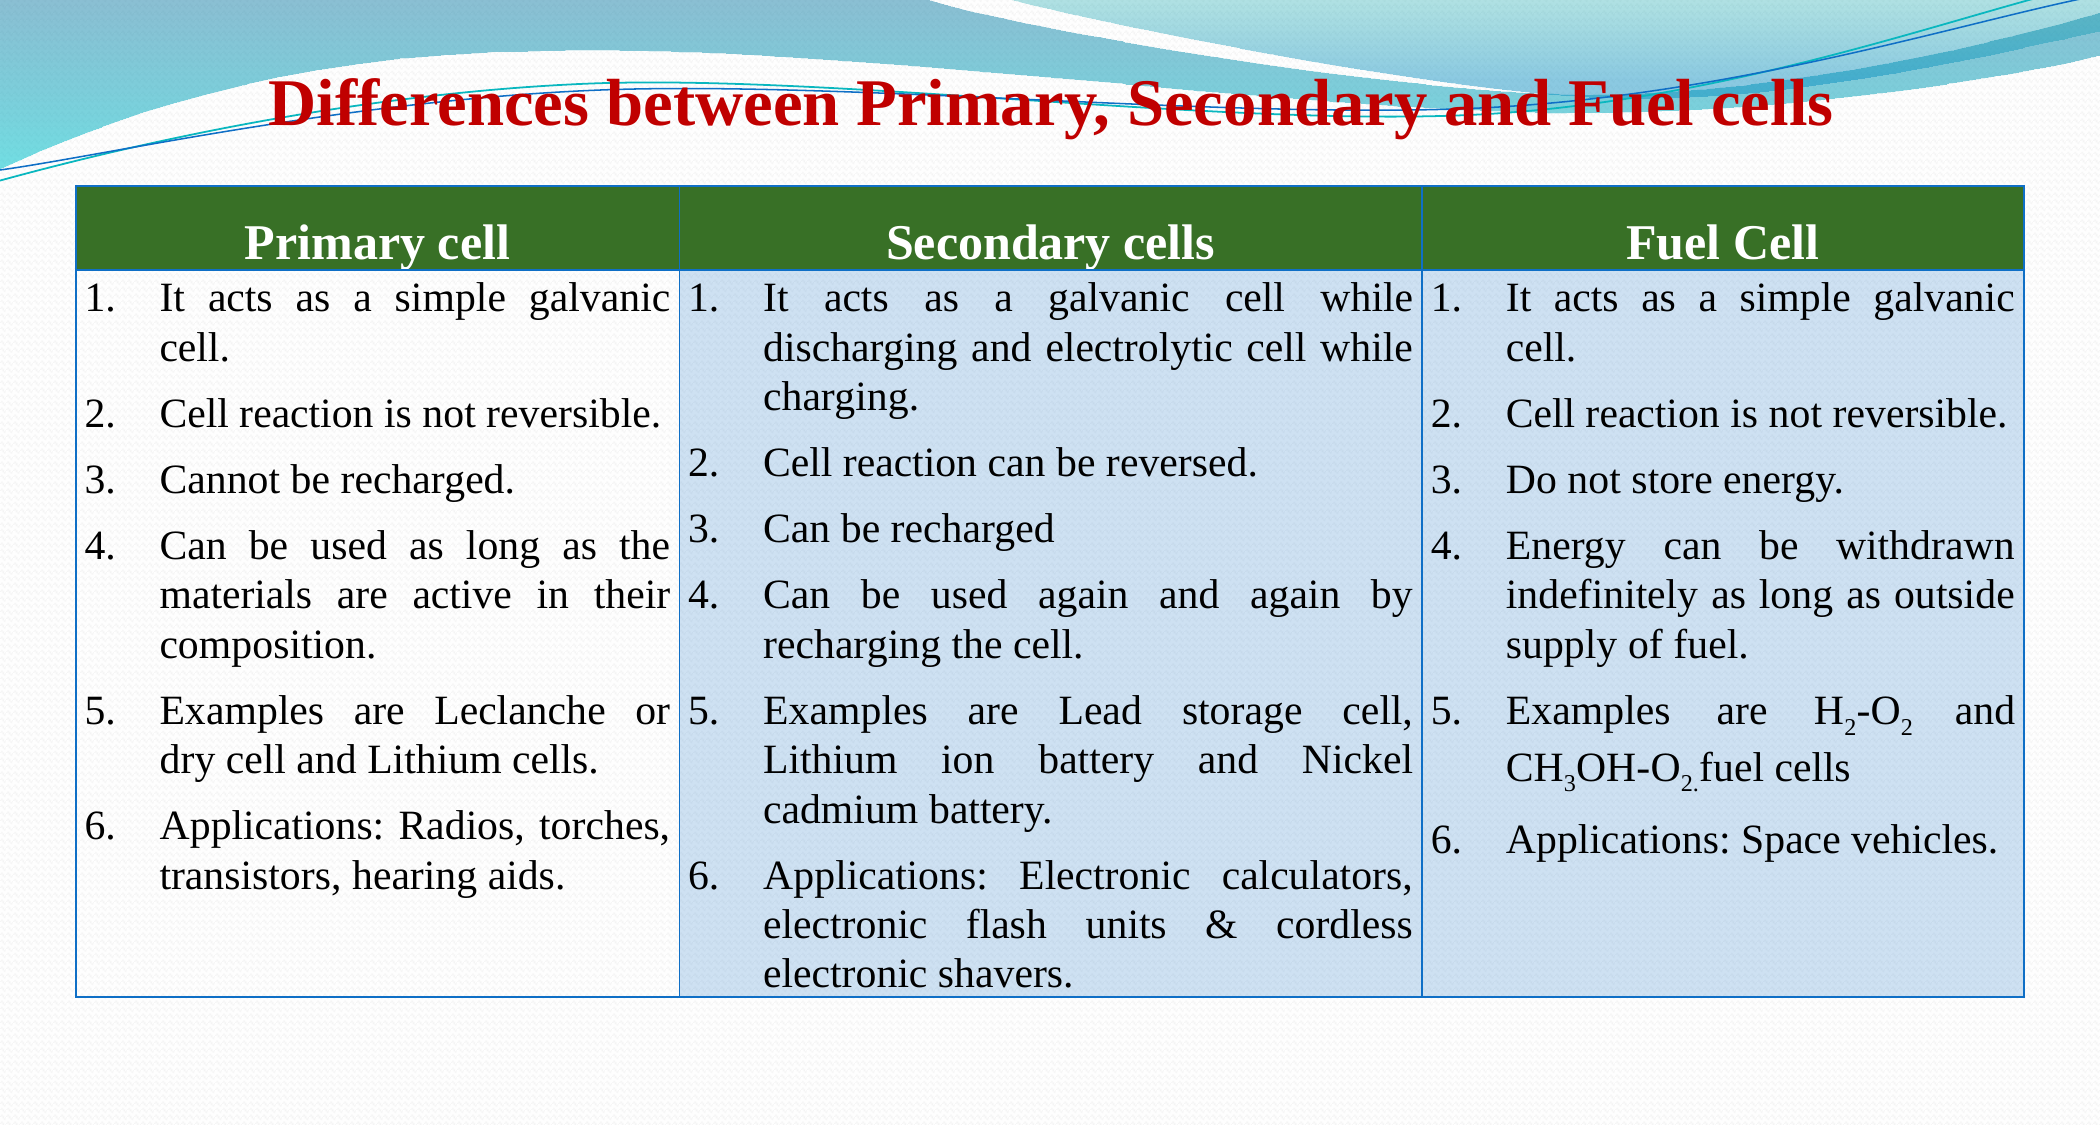

Differences between Primary, Secondary and Fuel cells
| Primary cell | Secondary cells | Fuel Cell |
| --- | --- | --- |
| It acts as a simple galvanic cell. Cell reaction is not reversible. Cannot be recharged. Can be used as long as the materials are active in their composition. Examples are Leclanche or dry cell and Lithium cells. Applications: Radios, torches, transistors, hearing aids. | It acts as a galvanic cell while discharging and electrolytic cell while charging. Cell reaction can be reversed. Can be recharged Can be used again and again by recharging the cell. Examples are Lead storage cell, Lithium ion battery and Nickel cadmium battery. Applications: Electronic calculators, electronic flash units & cordless electronic shavers. | It acts as a simple galvanic cell. Cell reaction is not reversible. Do not store energy. Energy can be withdrawn indefinitely as long as outside supply of fuel. Examples are H2-O2 and CH3OH-O2.fuel cells Applications: Space vehicles. |